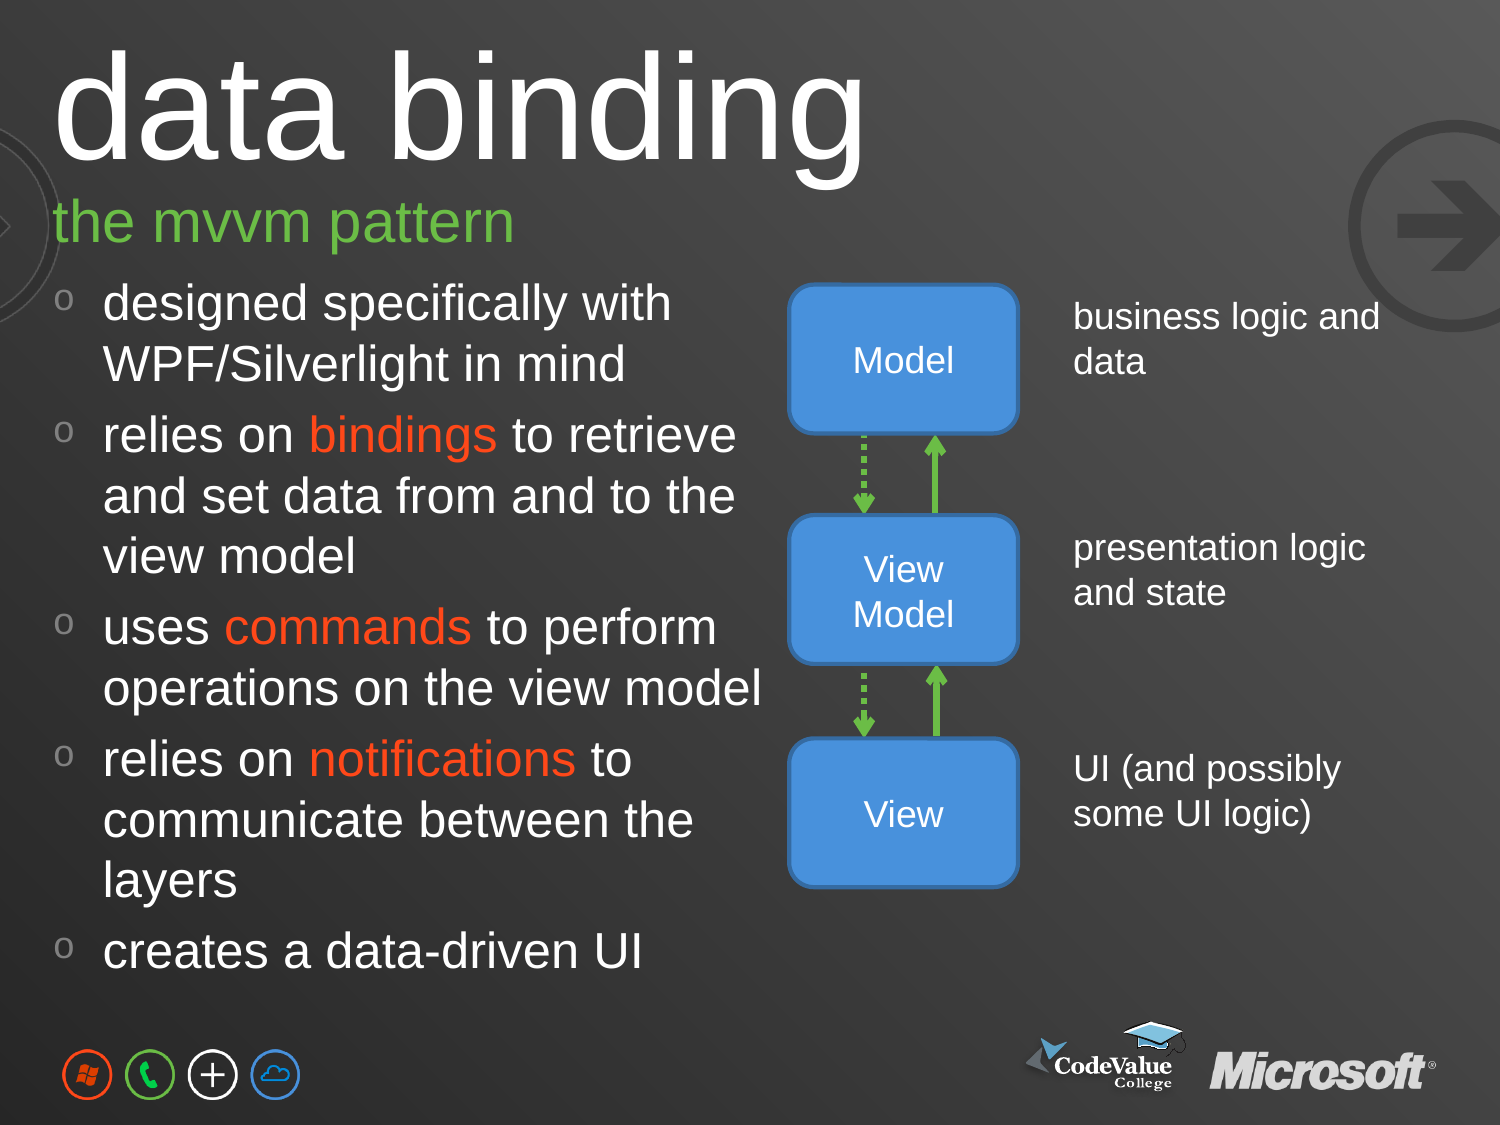

# data binding
the mvvm pattern
designed specifically with WPF/Silverlight in mind
relies on bindings to retrieve and set data from and to the view model
uses commands to perform operations on the view model
relies on notifications to communicate between the layers
creates a data-driven UI

Model
business logic and data
View Model
presentation logic and state
UI (and possibly some UI logic)
View